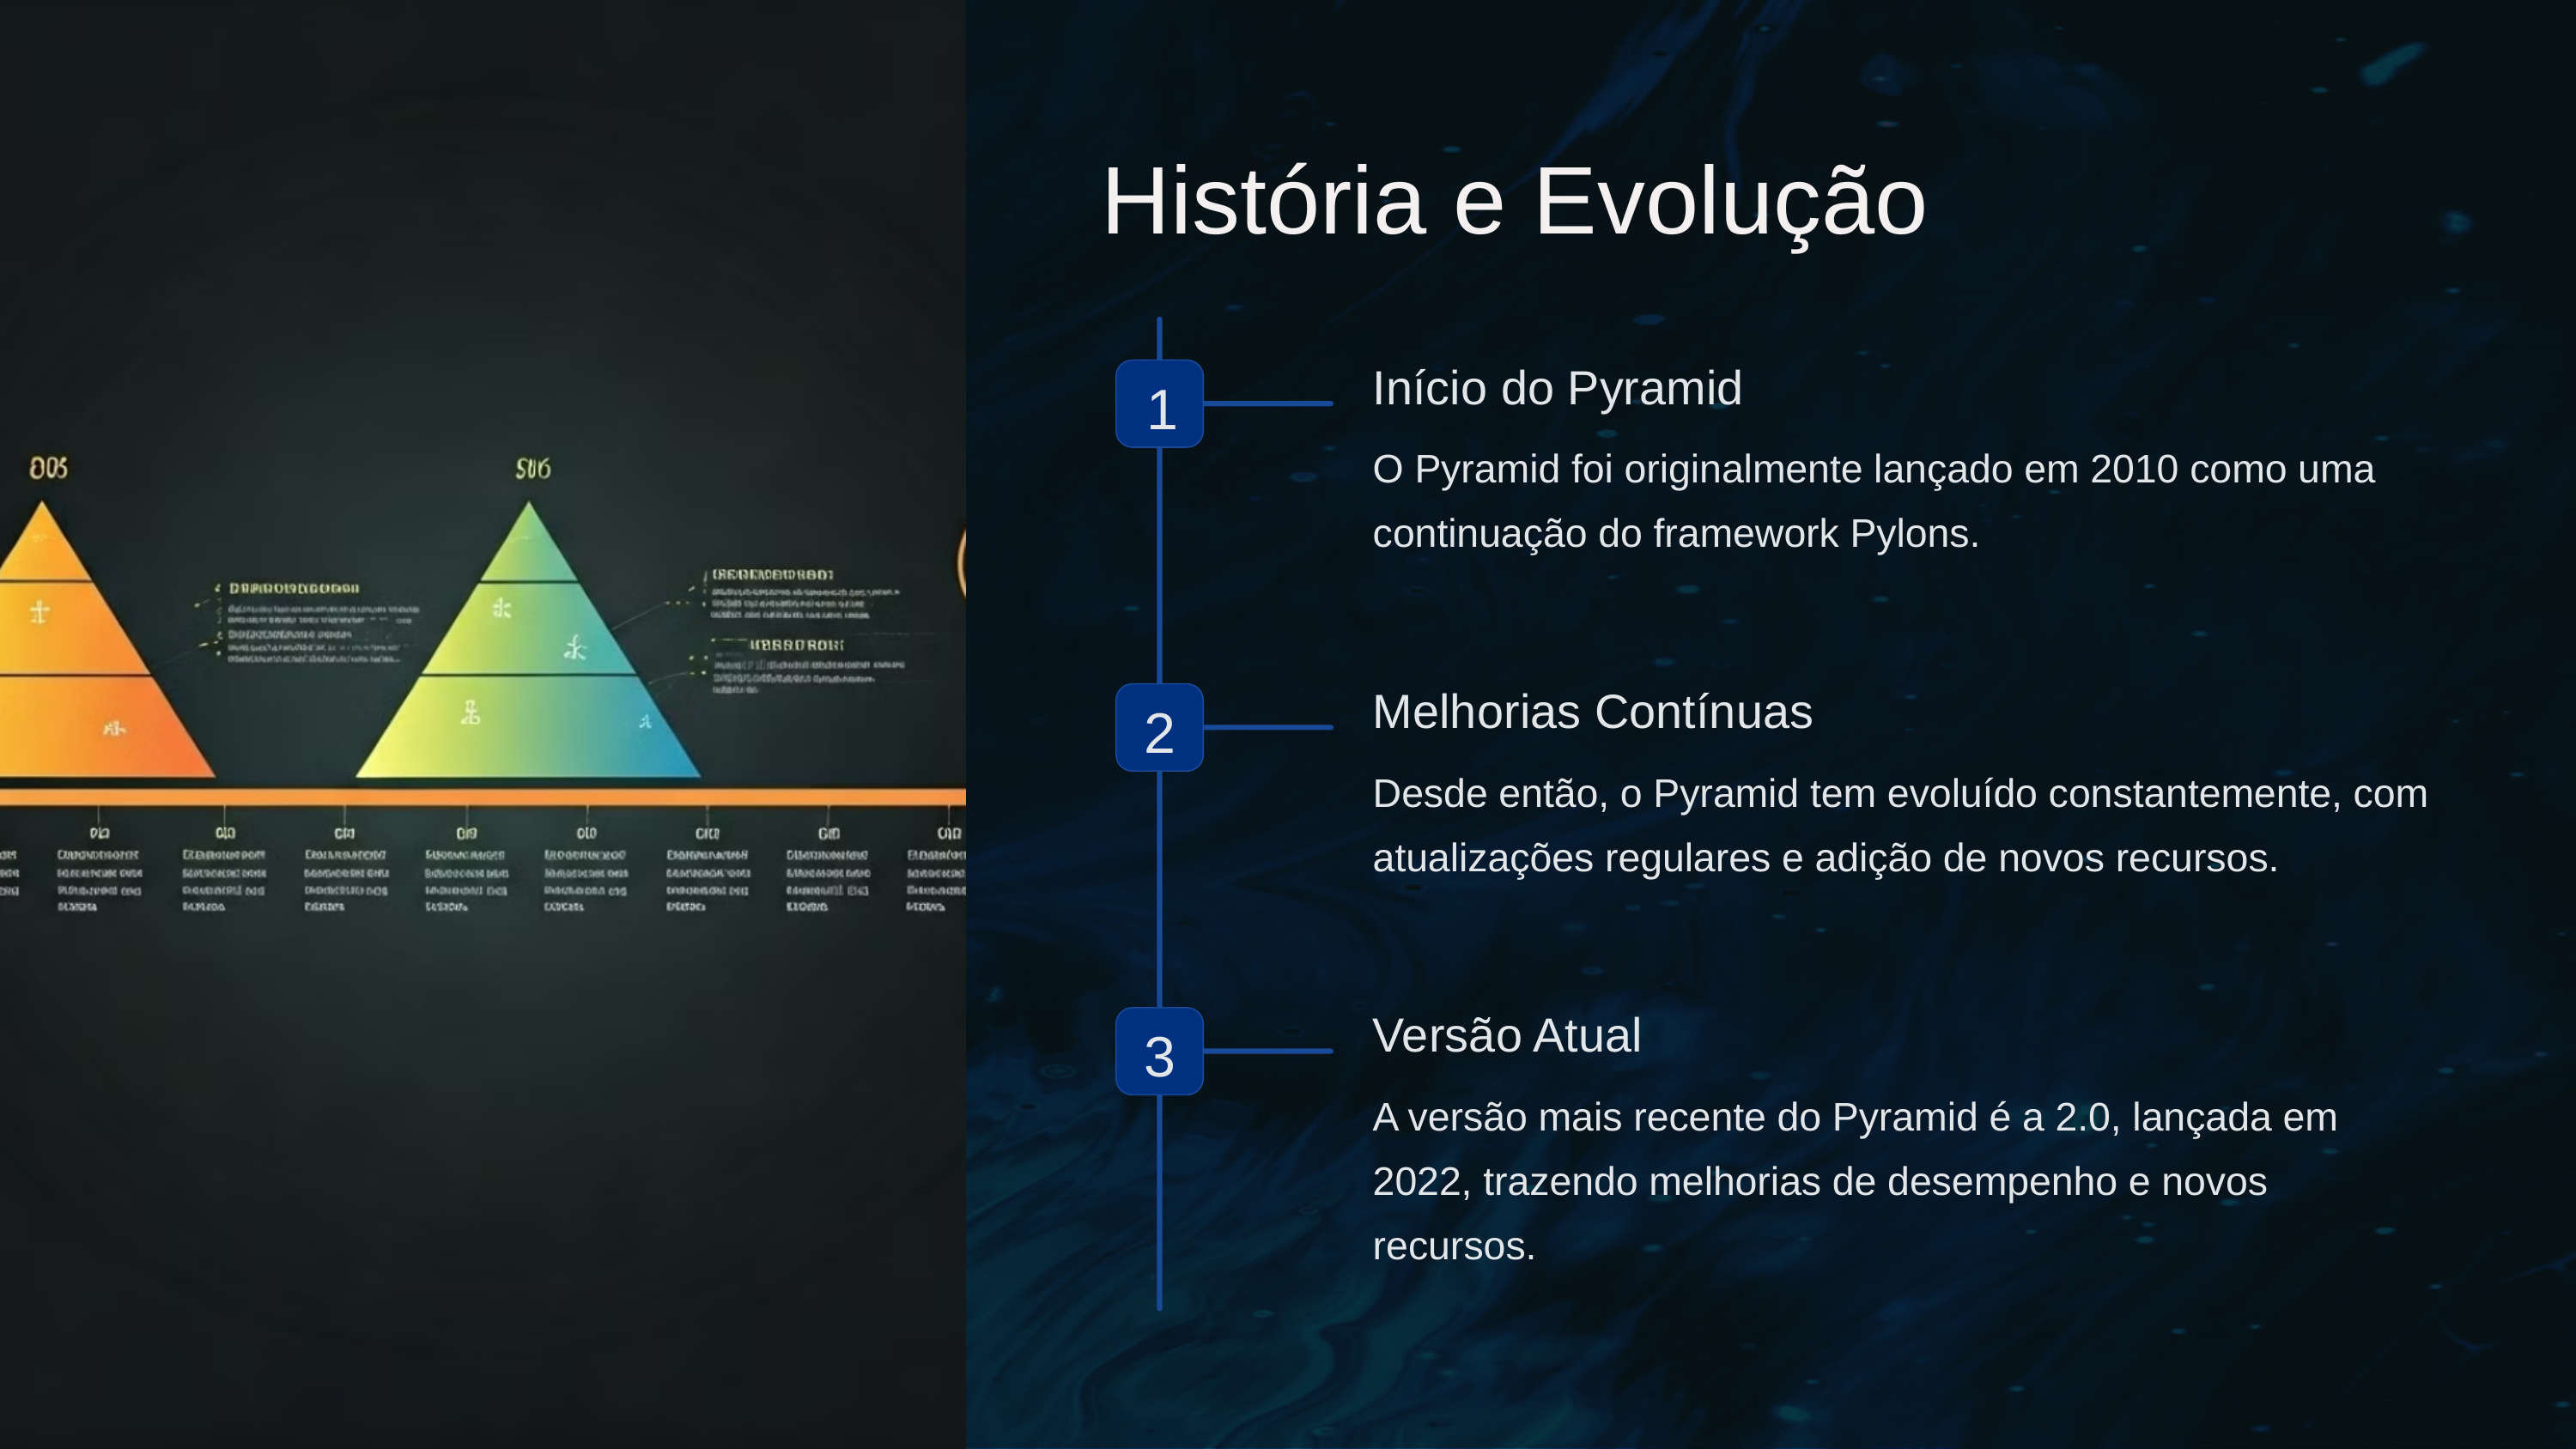

História e Evolução

Início do Pyramid

1

O Pyramid foi originalmente lançado em 2010 como uma continuação do framework Pylons.
Melhorias Contínuas

2

Desde então, o Pyramid tem evoluído constantemente, com atualizações regulares e adição de novos recursos.
Versão Atual

3

A versão mais recente do Pyramid é a 2.0, lançada em 2022, trazendo melhorias de desempenho e novos recursos.